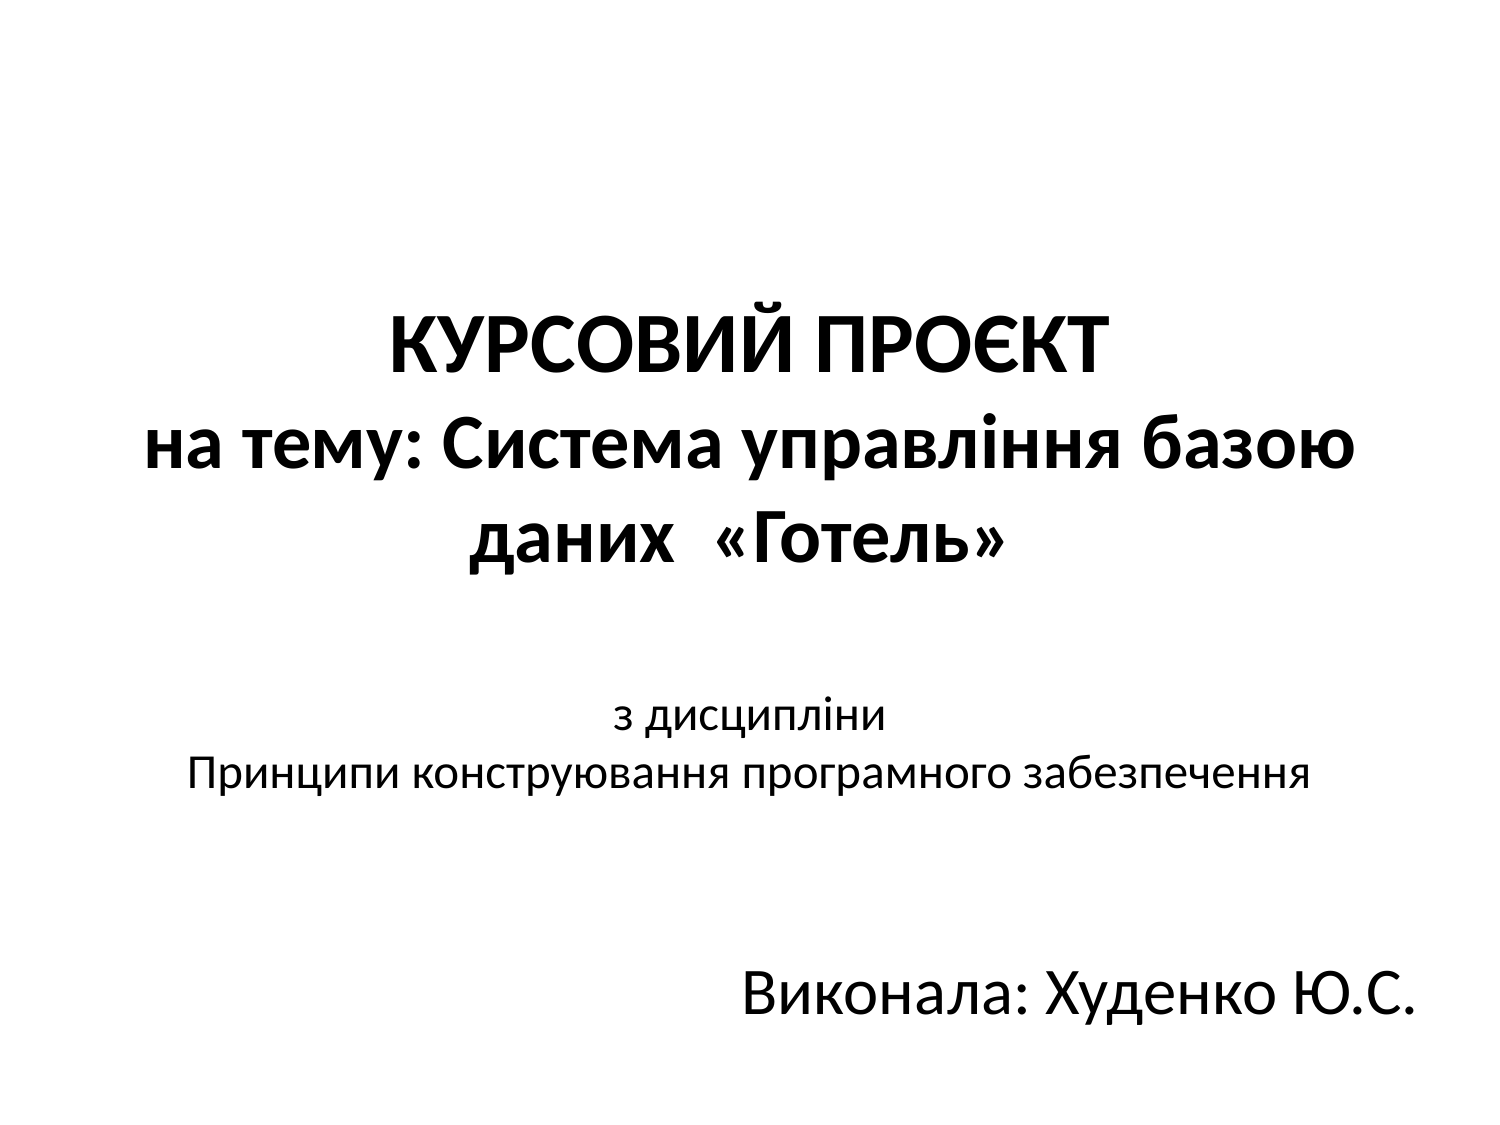

# КУРСОВИЙ ПРОЄКТ на тему: Система управління базою даних  «Готель» з дисципліни Принципи конструювання програмного забезпечення
Виконала: Худенко Ю.С.